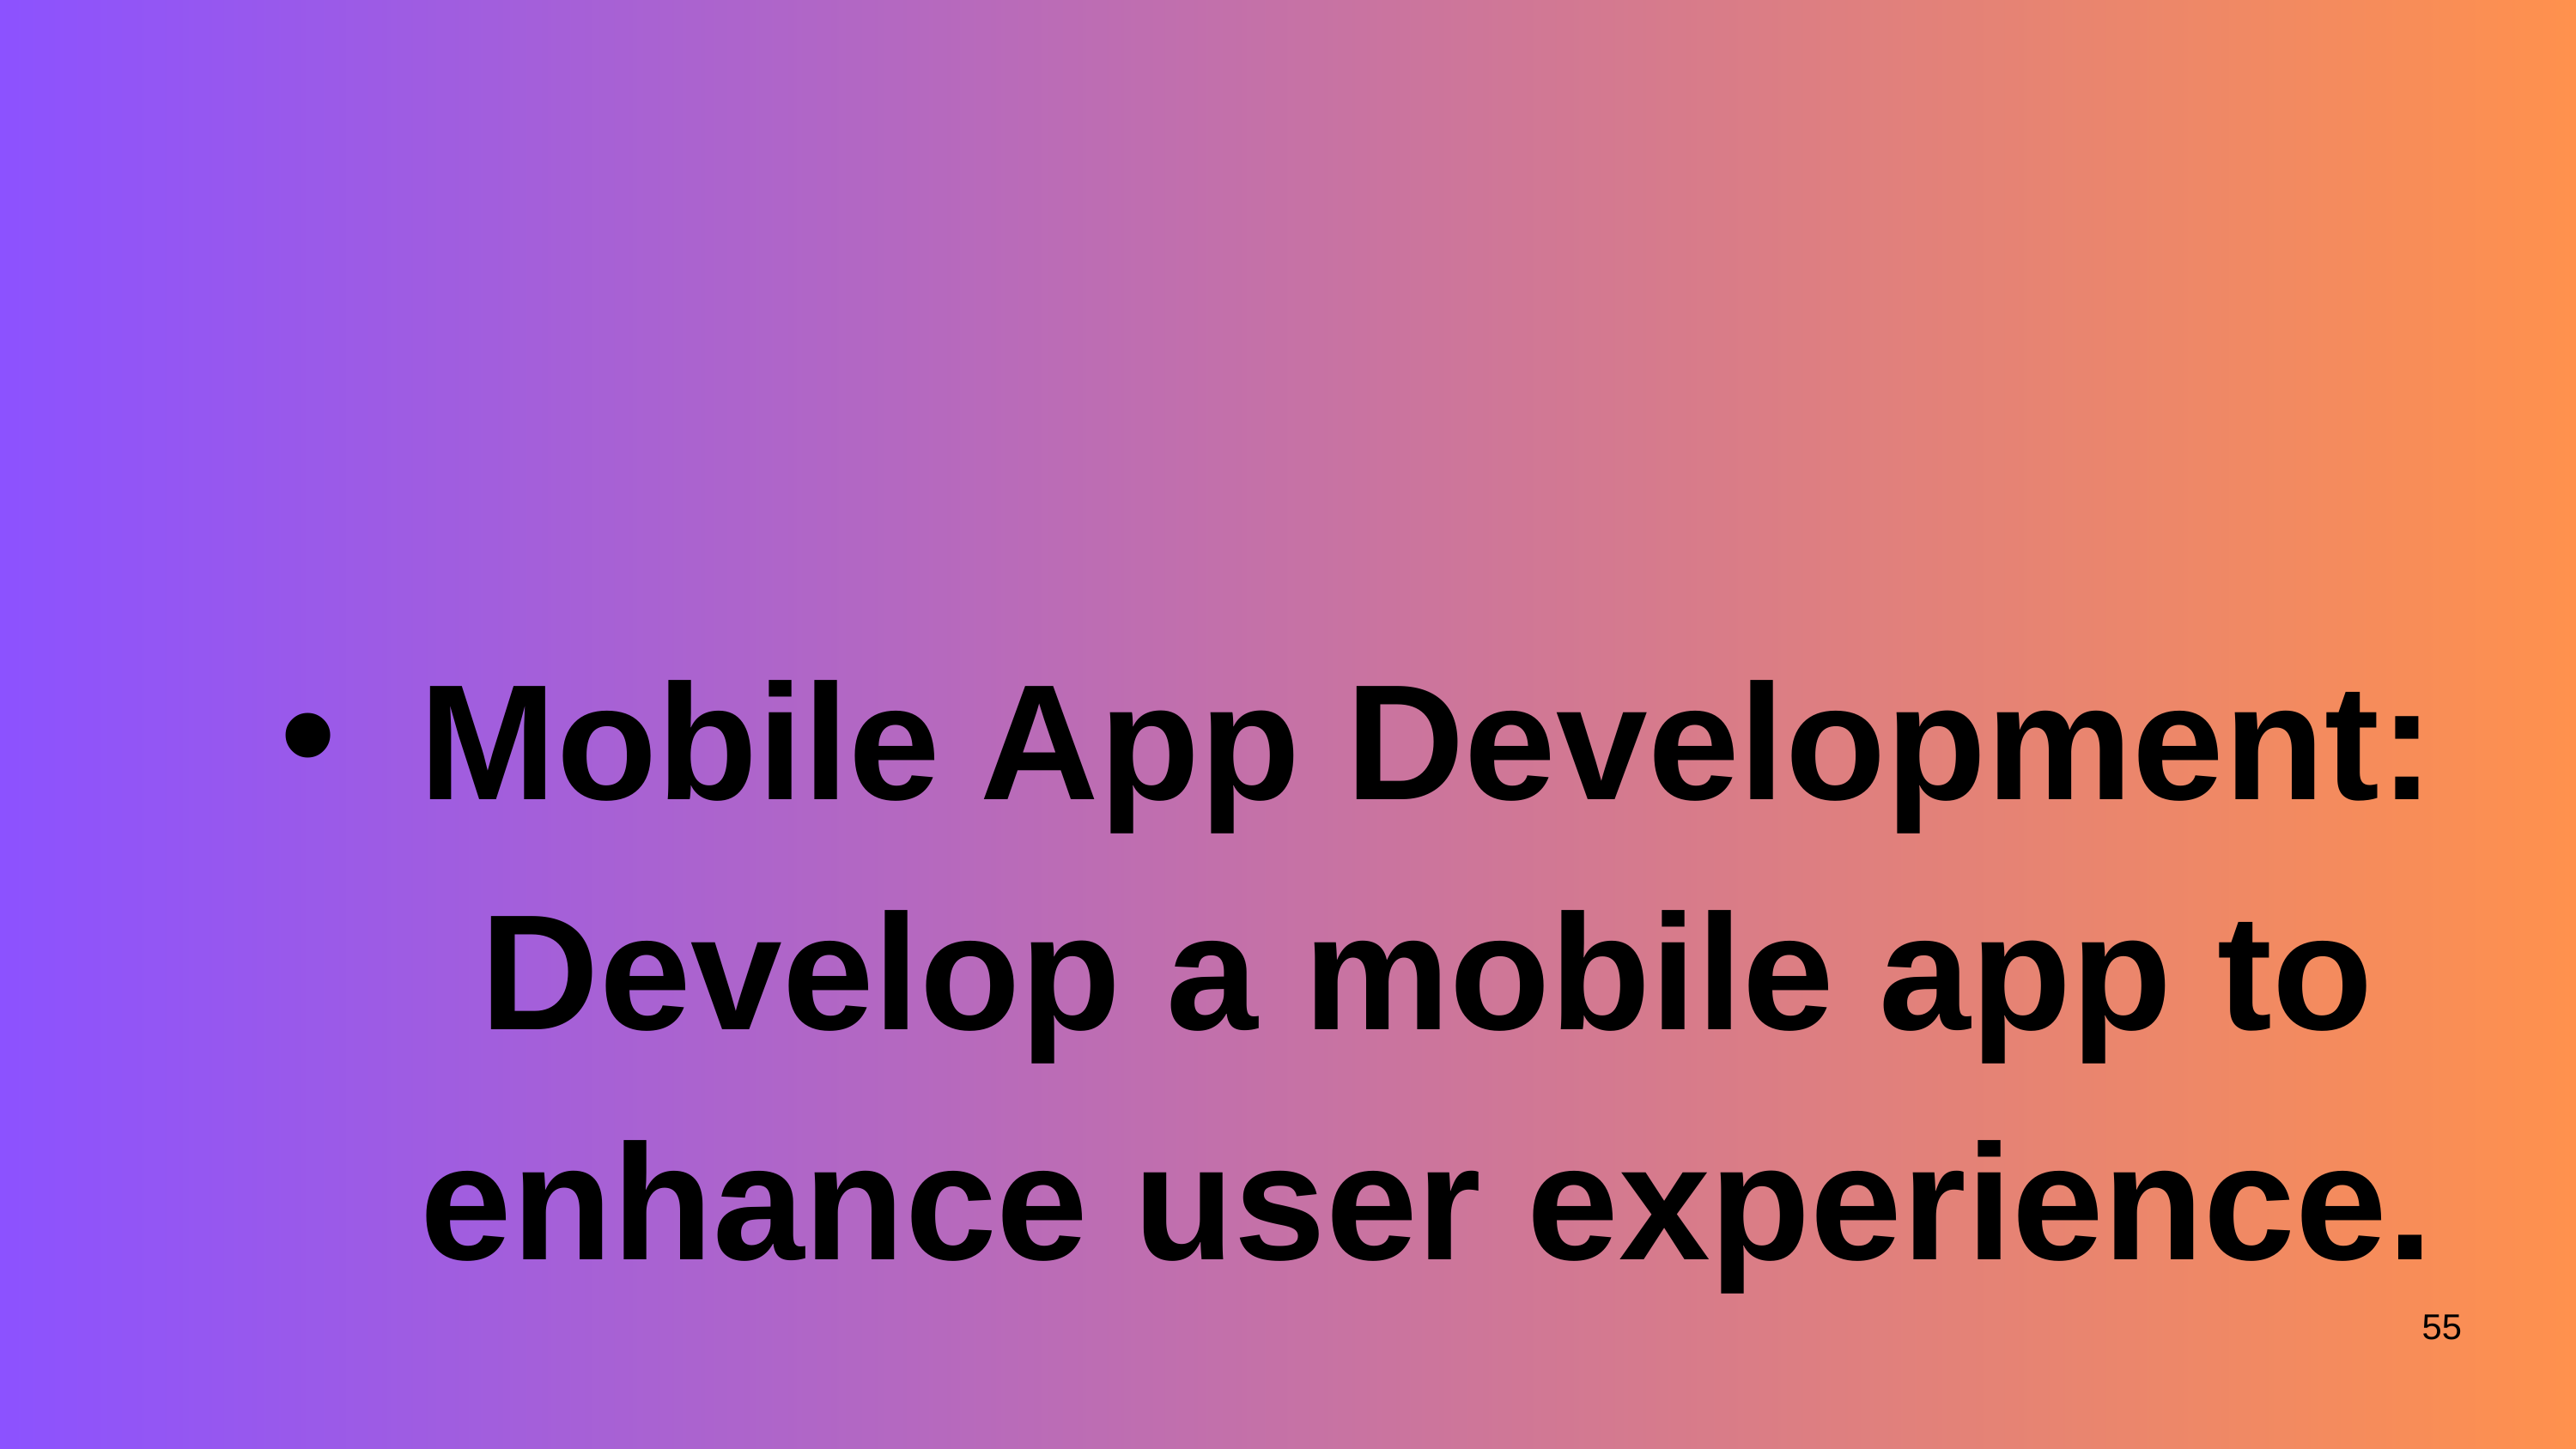

Mobile App Development: Develop a mobile app to enhance user experience.

55